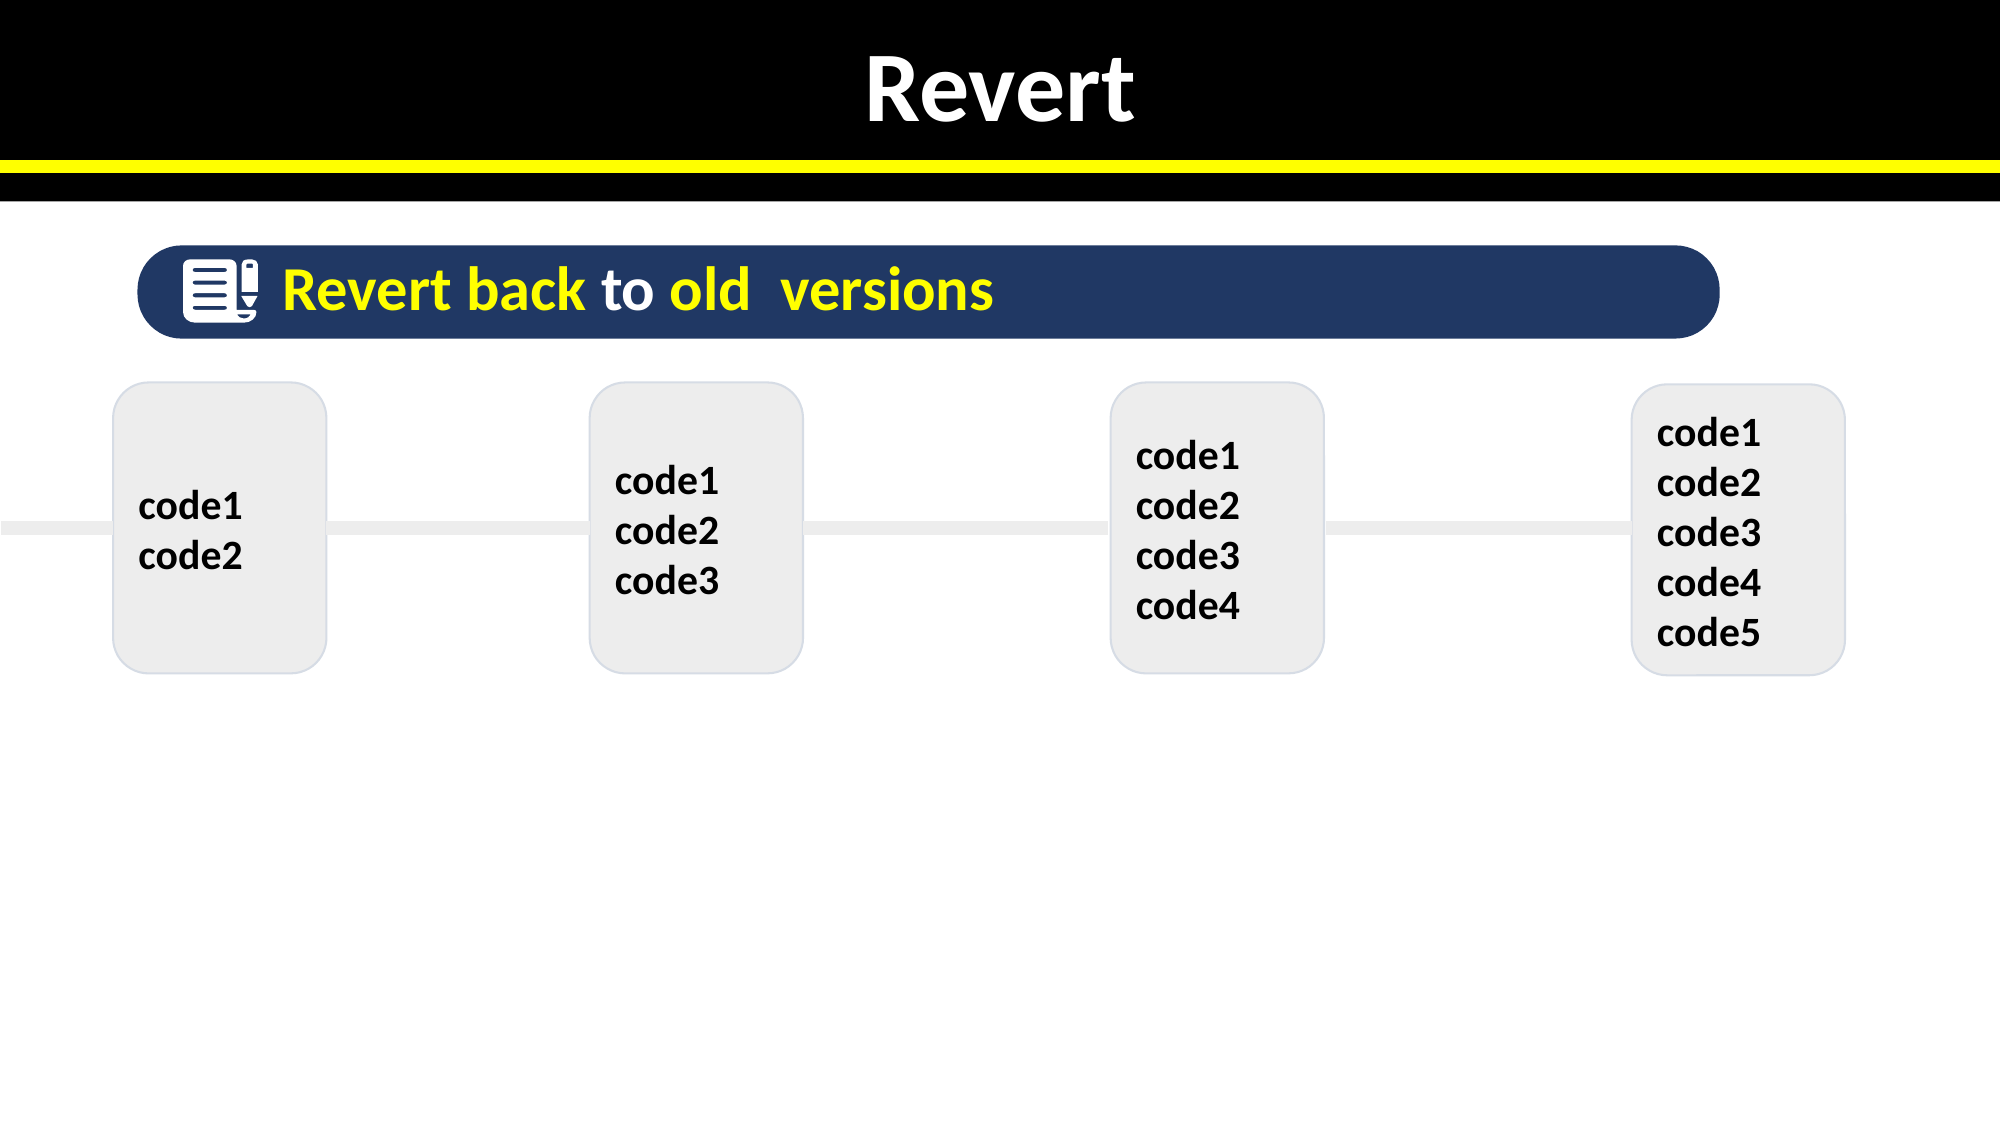

Mobile Computing

Revert
Revert back to old  versions

code1
code2
code3
code1
code2
code3
code4
code1
code2
code1
code2
code3
code4
code5